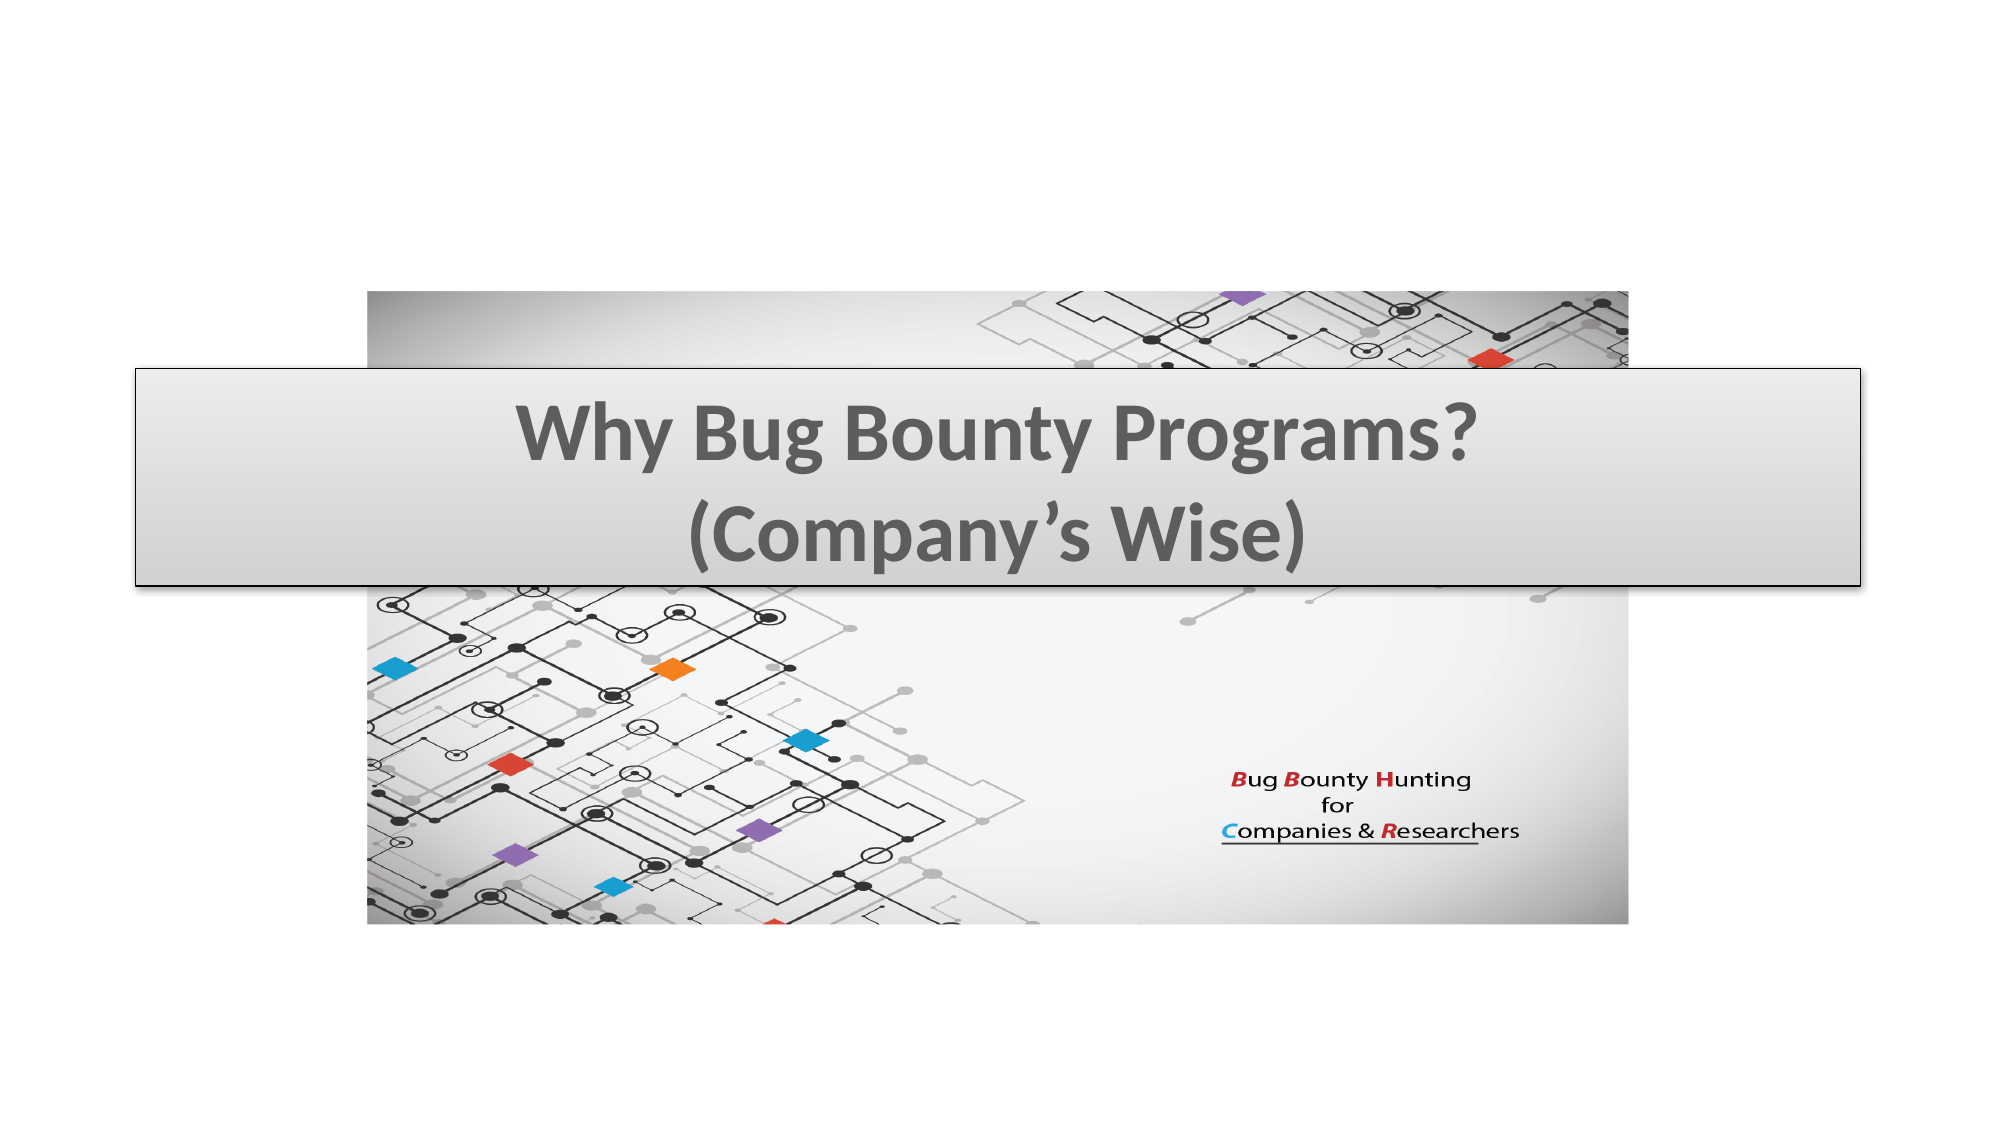

# Why Bug Bounty Programs? (Company’s Wise)